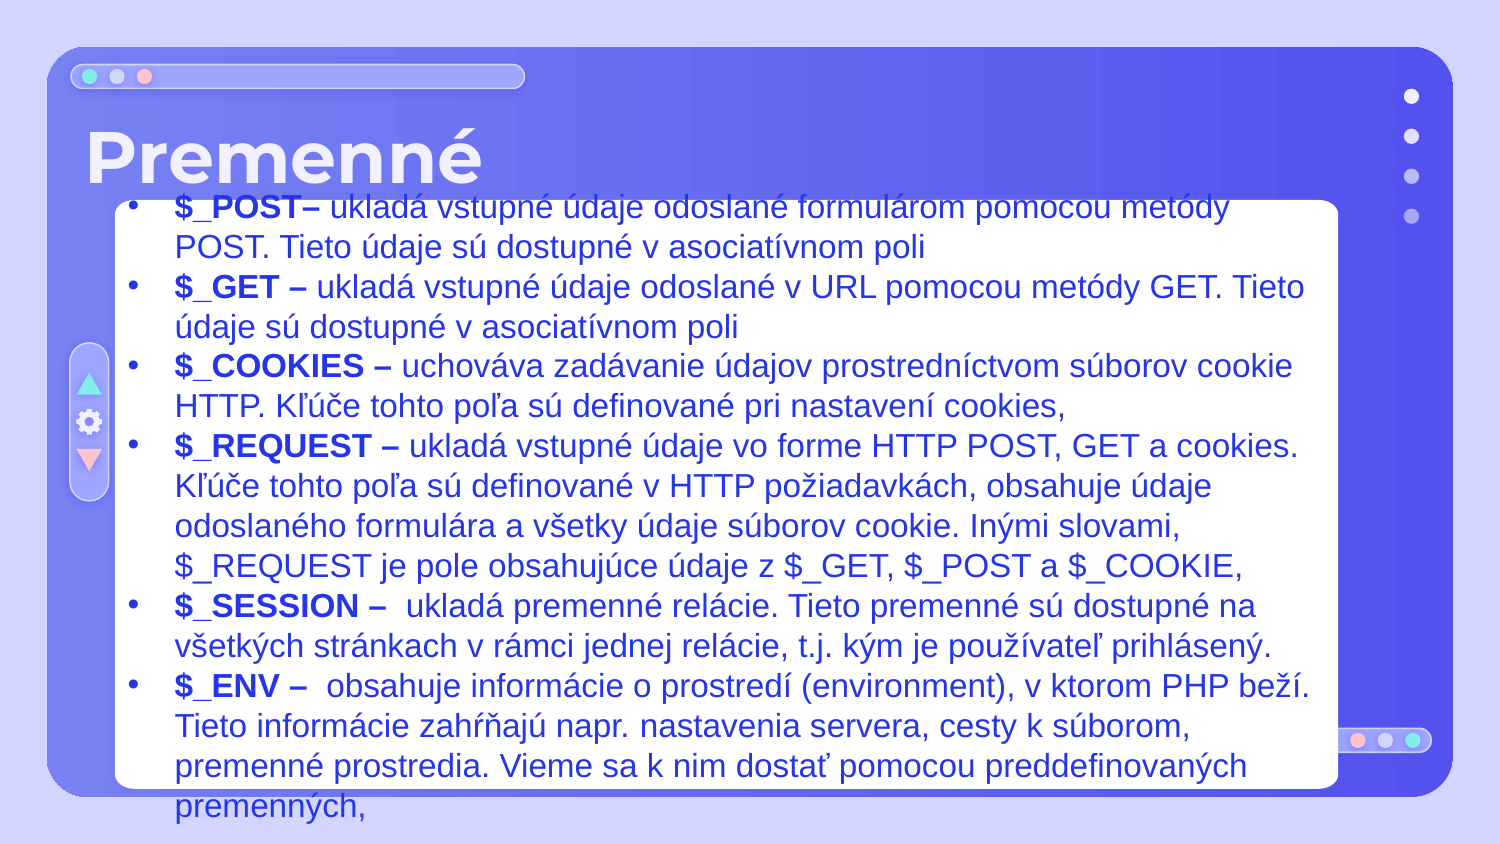

# Premenné

$_POST– ukladá vstupné údaje odoslané formulárom pomocou metódy POST. Tieto údaje sú dostupné v asociatívnom poli
$_GET – ukladá vstupné údaje odoslané v URL pomocou metódy GET. Tieto údaje sú dostupné v asociatívnom poli
$_COOKIES – uchováva zadávanie údajov prostredníctvom súborov cookie HTTP. Kľúče tohto poľa sú definované pri nastavení cookies,
$_REQUEST – ukladá vstupné údaje vo forme HTTP POST, GET a cookies. Kľúče tohto poľa sú definované v HTTP požiadavkách, obsahuje údaje odoslaného formulára a všetky údaje súborov cookie. Inými slovami, $_REQUEST je pole obsahujúce údaje z $_GET, $_POST a $_COOKIE,
$_SESSION –  ukladá premenné relácie. Tieto premenné sú dostupné na všetkých stránkach v rámci jednej relácie, t.j. kým je používateľ prihlásený.
$_ENV –  obsahuje informácie o prostredí (environment), v ktorom PHP beží. Tieto informácie zahŕňajú napr. nastavenia servera, cesty k súborom, premenné prostredia. Vieme sa k nim dostať pomocou preddefinovaných premenných,